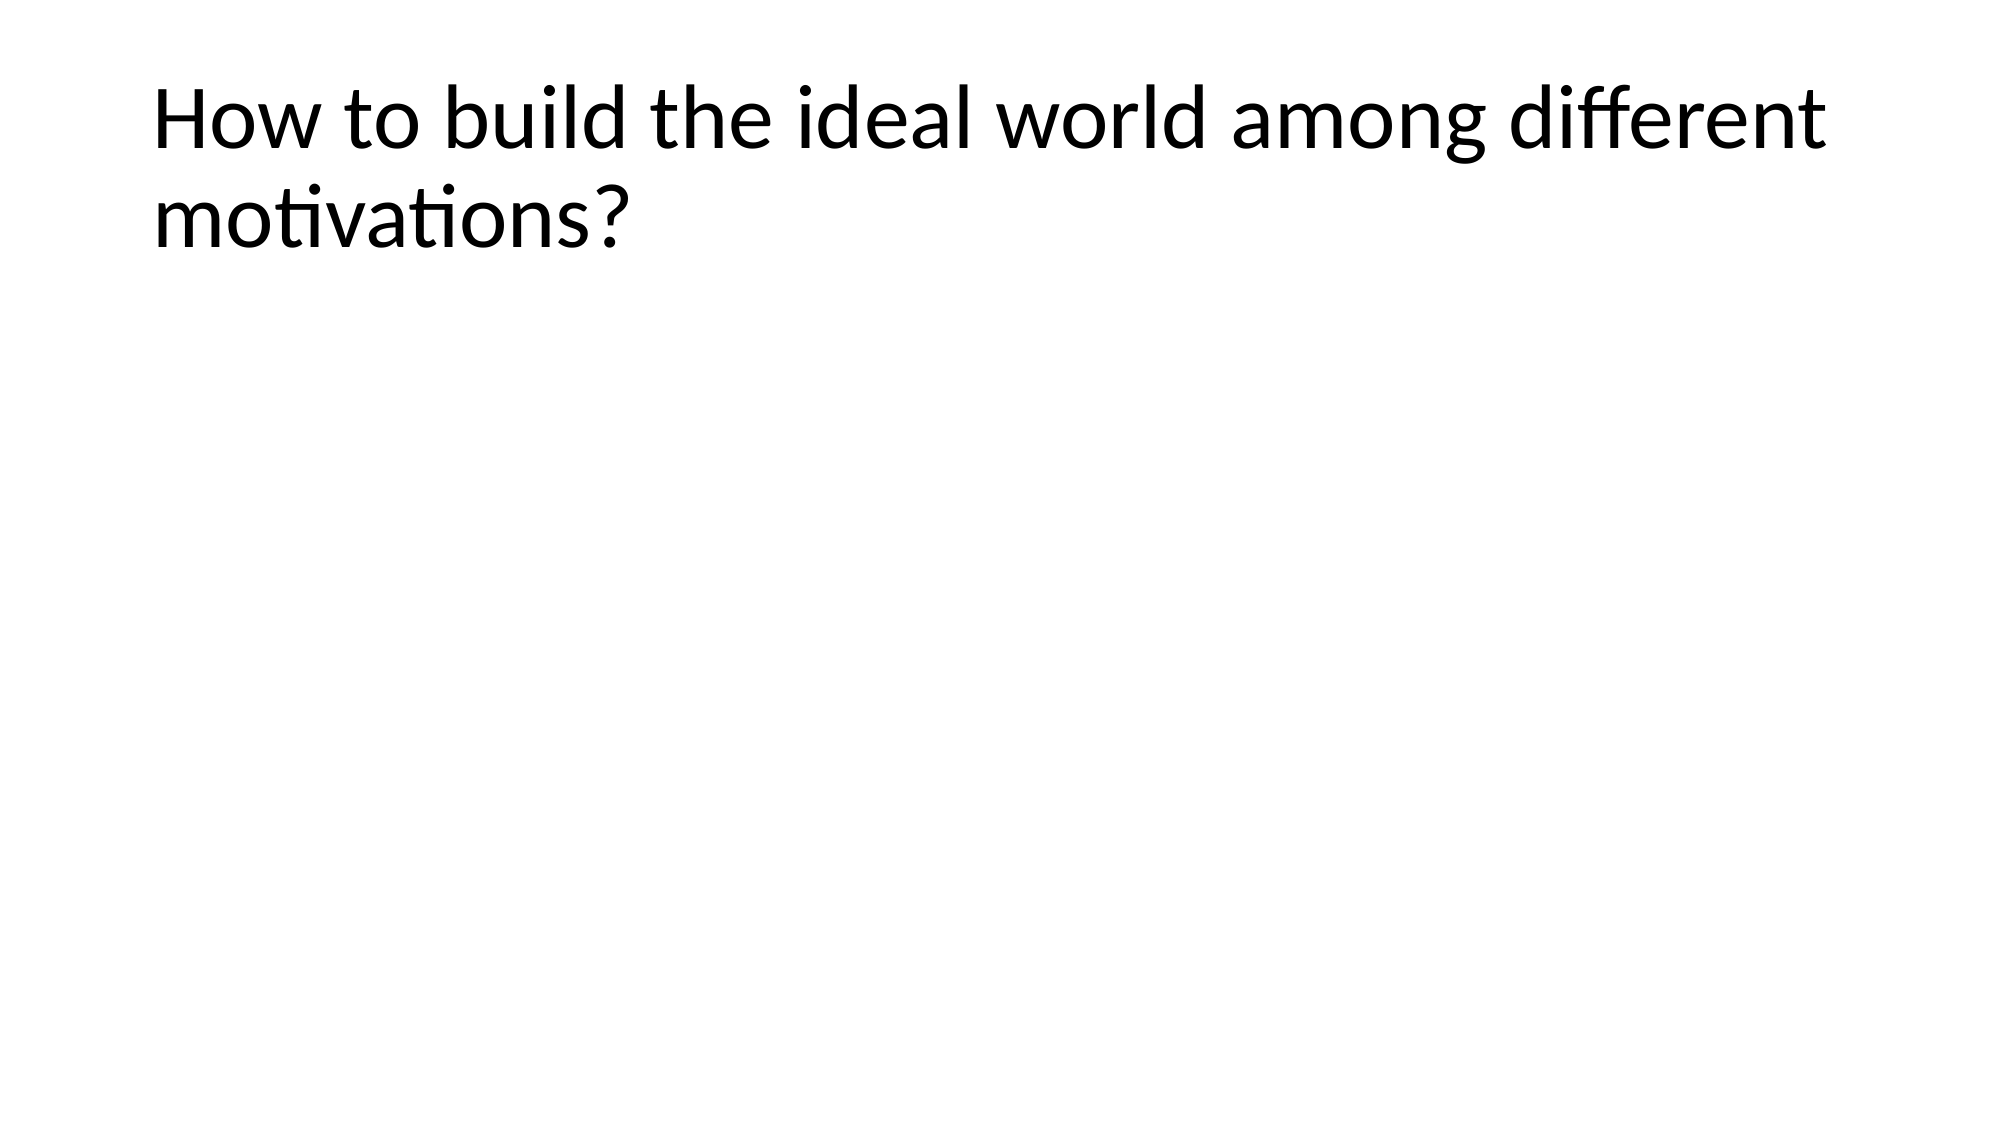

# How to build the ideal world among different motivations?